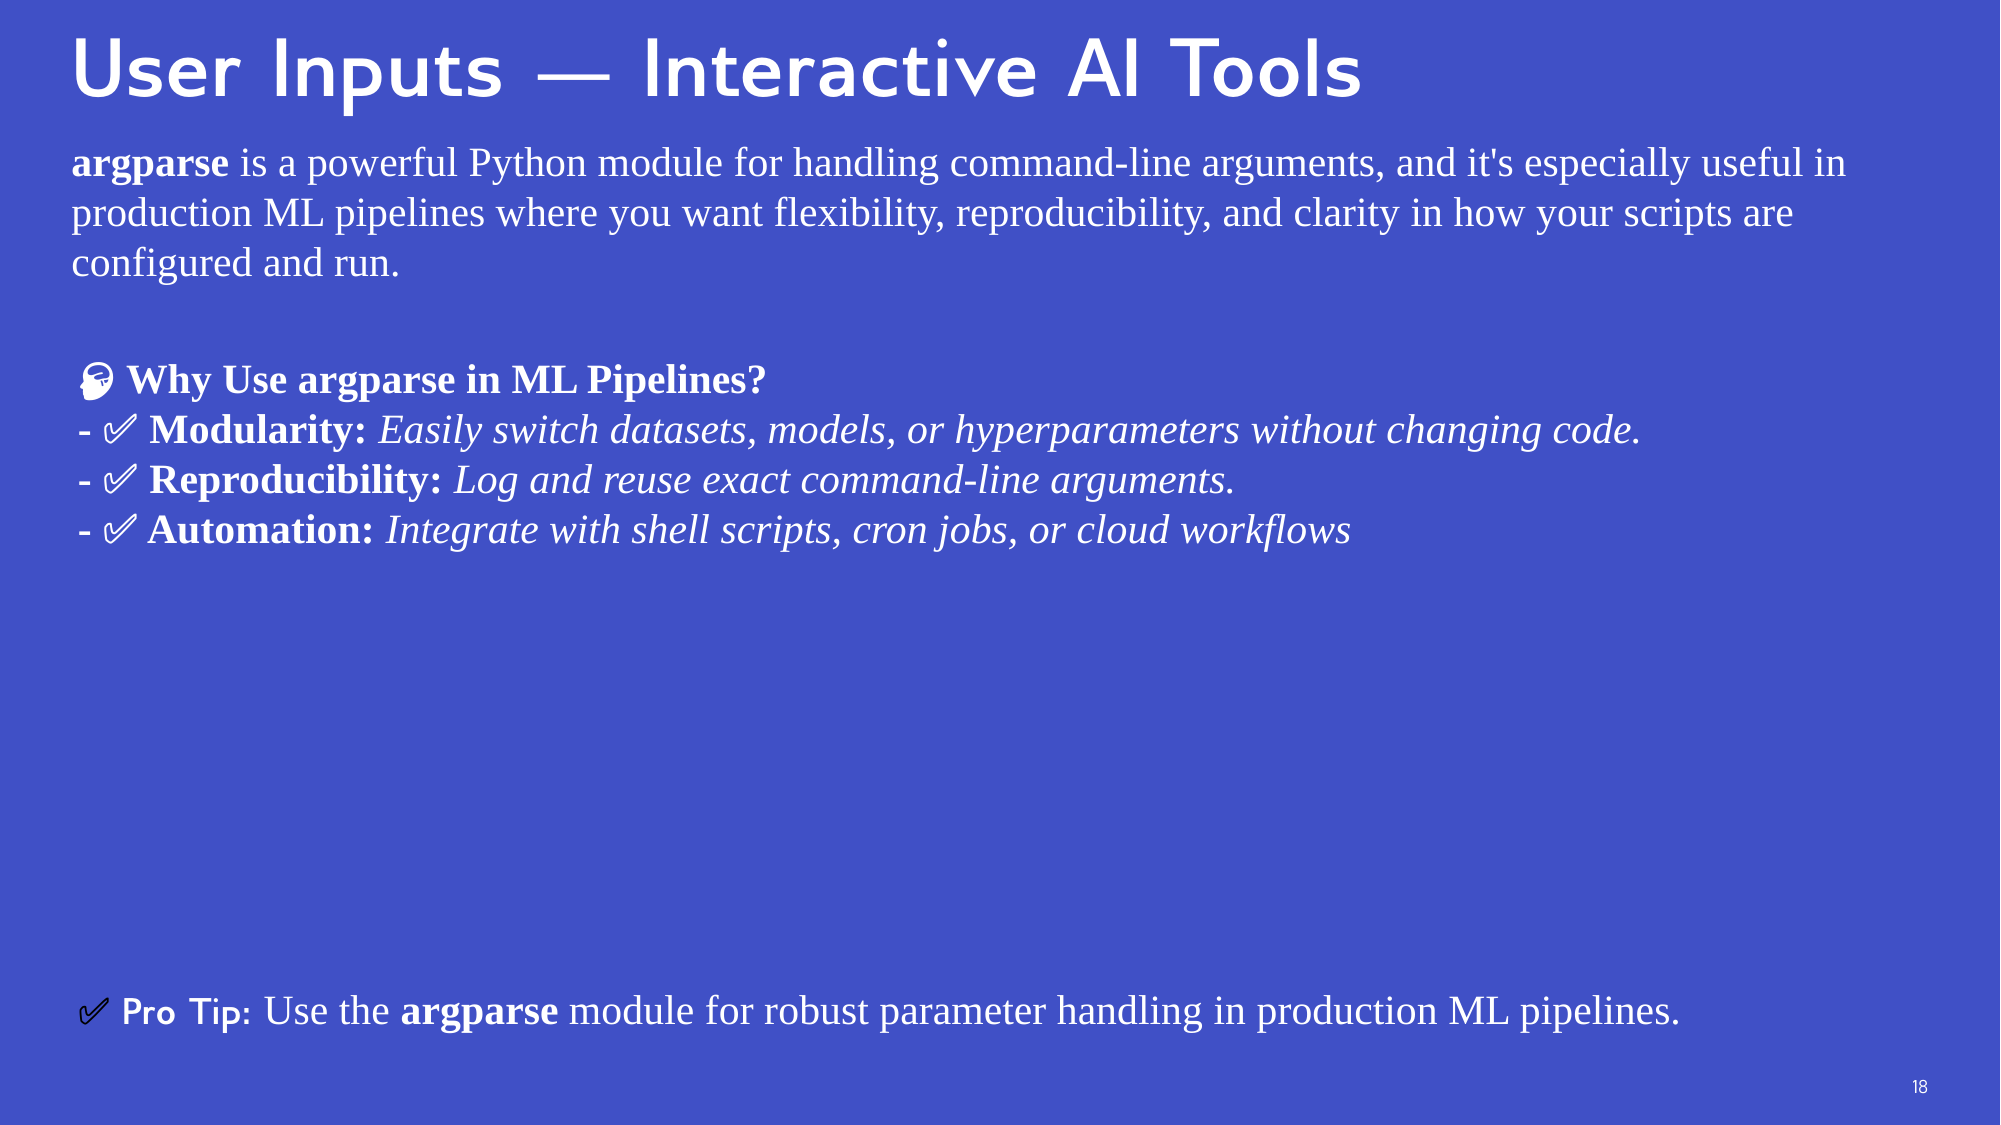

User Inputs — Interactive AI Tools
argparse is a powerful Python module for handling command-line arguments, and it's especially useful in production ML pipelines where you want flexibility, reproducibility, and clarity in how your scripts are configured and run.
🧠 Why Use argparse in ML Pipelines?
- ✅ Modularity: Easily switch datasets, models, or hyperparameters without changing code.
- ✅ Reproducibility: Log and reuse exact command-line arguments.
- ✅ Automation: Integrate with shell scripts, cron jobs, or cloud workflows
✅ Pro Tip: Use the argparse module for robust parameter handling in production ML pipelines.

18